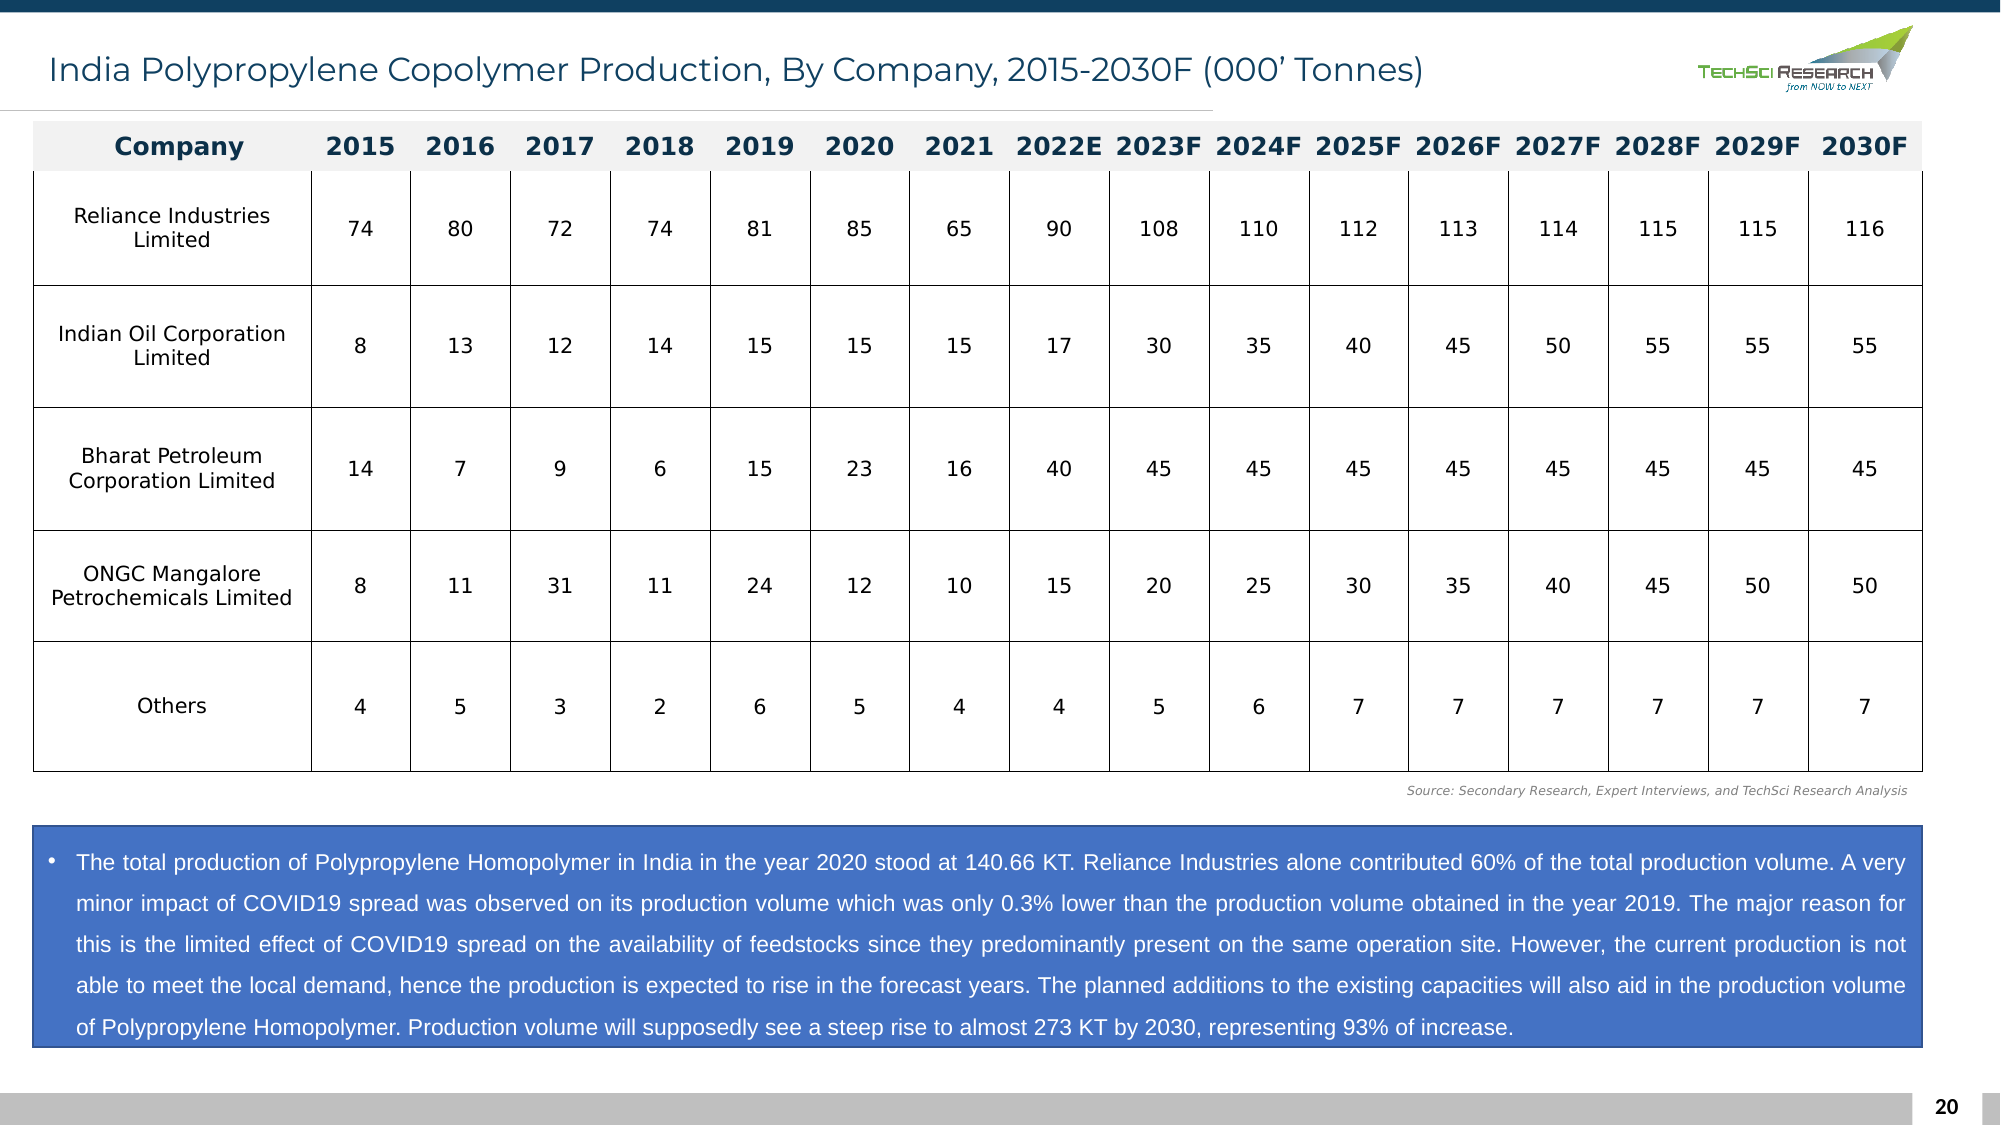

India Polypropylene Copolymer Production, By Company, 2015-2030F (000’ Tonnes)
| Company | 2015 | 2016 | 2017 | 2018 | 2019 | 2020 | 2021 | 2022E | 2023F | 2024F | 2025F | 2026F | 2027F | 2028F | 2029F | 2030F |
| --- | --- | --- | --- | --- | --- | --- | --- | --- | --- | --- | --- | --- | --- | --- | --- | --- |
| Reliance Industries Limited | 74 | 80 | 72 | 74 | 81 | 85 | 65 | 90 | 108 | 110 | 112 | 113 | 114 | 115 | 115 | 116 |
| Indian Oil Corporation Limited | 8 | 13 | 12 | 14 | 15 | 15 | 15 | 17 | 30 | 35 | 40 | 45 | 50 | 55 | 55 | 55 |
| Bharat Petroleum Corporation Limited | 14 | 7 | 9 | 6 | 15 | 23 | 16 | 40 | 45 | 45 | 45 | 45 | 45 | 45 | 45 | 45 |
| ONGC Mangalore Petrochemicals Limited | 8 | 11 | 31 | 11 | 24 | 12 | 10 | 15 | 20 | 25 | 30 | 35 | 40 | 45 | 50 | 50 |
| Others | 4 | 5 | 3 | 2 | 6 | 5 | 4 | 4 | 5 | 6 | 7 | 7 | 7 | 7 | 7 | 7 |
Source: Secondary Research, Expert Interviews, and TechSci Research Analysis
The total production of Polypropylene Homopolymer in India in the year 2020 stood at 140.66 KT. Reliance Industries alone contributed 60% of the total production volume. A very minor impact of COVID19 spread was observed on its production volume which was only 0.3% lower than the production volume obtained in the year 2019. The major reason for this is the limited effect of COVID19 spread on the availability of feedstocks since they predominantly present on the same operation site. However, the current production is not able to meet the local demand, hence the production is expected to rise in the forecast years. The planned additions to the existing capacities will also aid in the production volume of Polypropylene Homopolymer. Production volume will supposedly see a steep rise to almost 273 KT by 2030, representing 93% of increase.